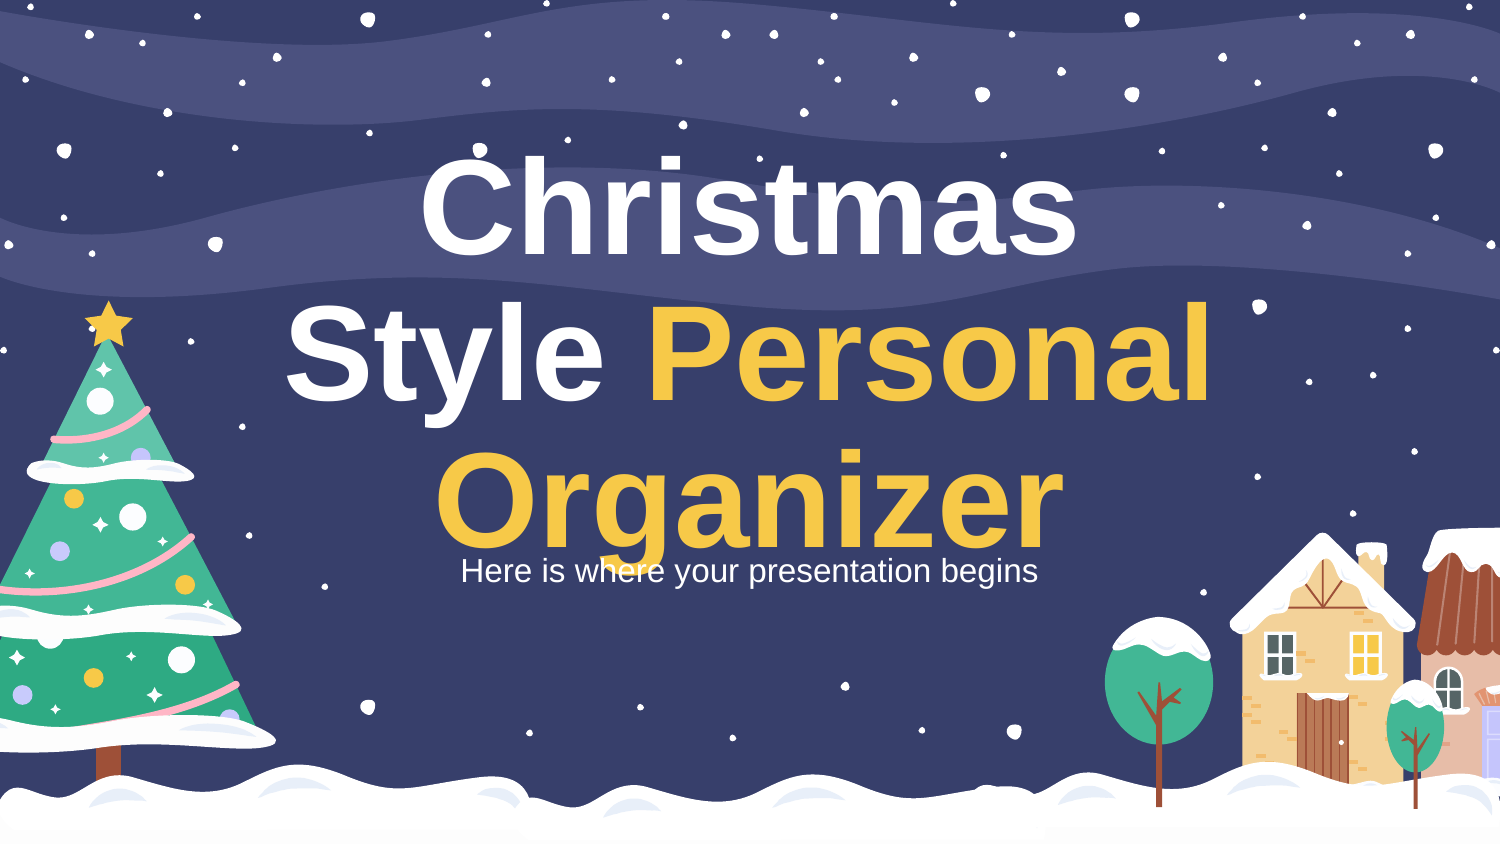

# Christmas Style Personal Organizer
Here is where your presentation begins